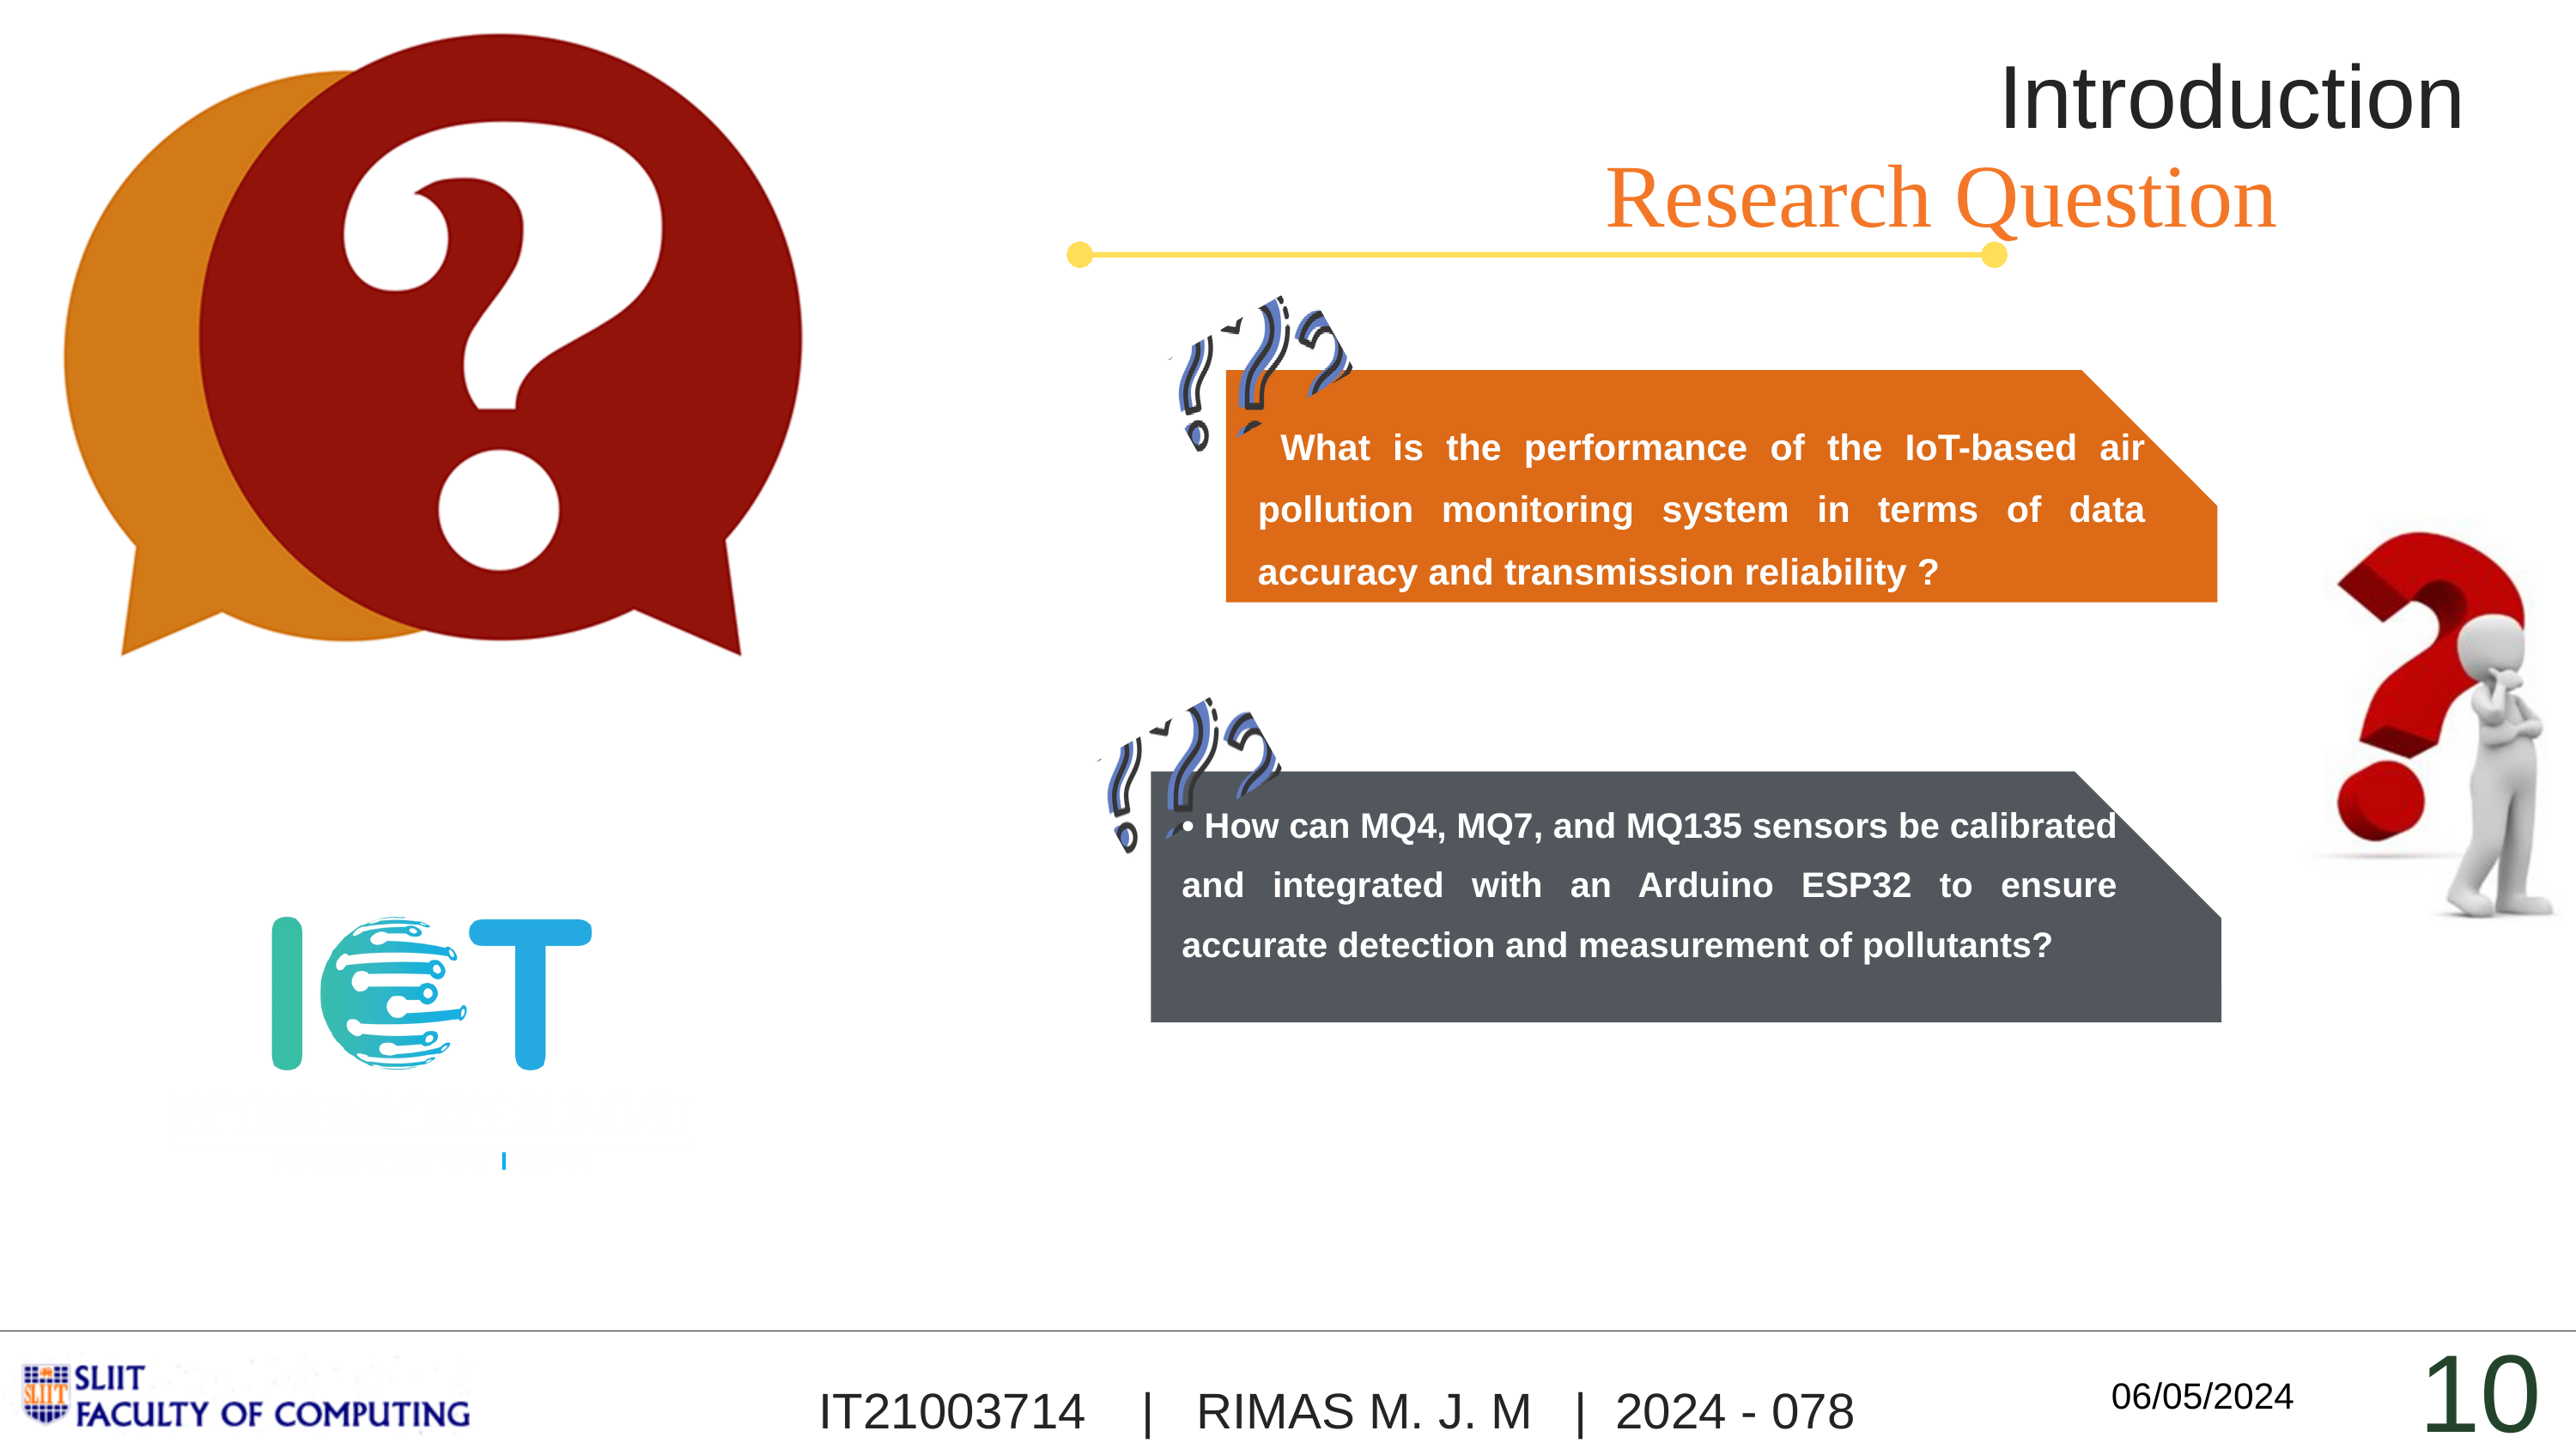

Introduction

Research Question

 What is the performance of the IoT-based air pollution monitoring system in terms of data accuracy and transmission reliability ?

• How can MQ4, MQ7, and MQ135 sensors be calibrated and integrated with an Arduino ESP32 to ensure accurate detection and measurement of pollutants?
10

06/05/2024
IT21003714    |   RIMAS M. J. M   |  2024 - 078